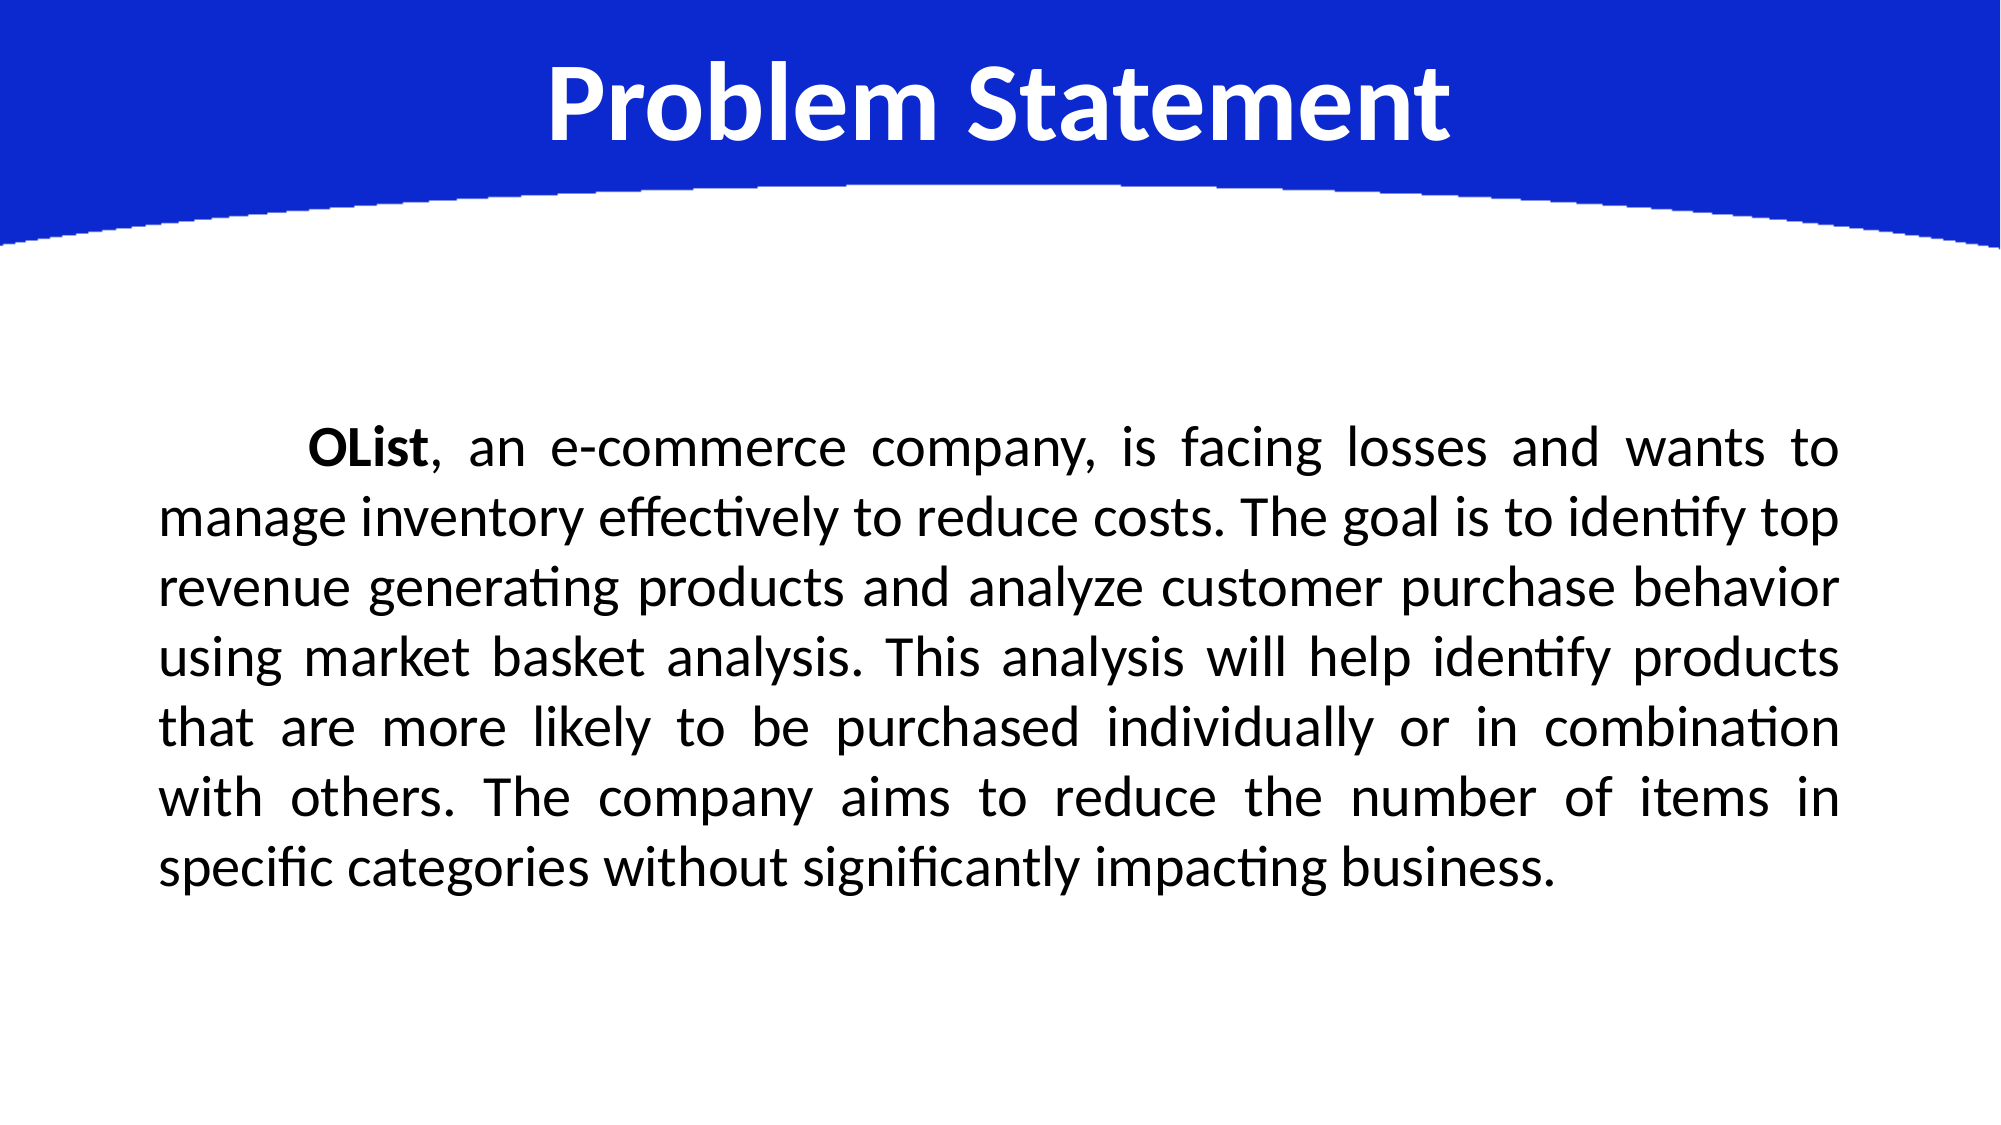

Problem Statement
	OList, an e-commerce company, is facing losses and wants to manage inventory effectively to reduce costs. The goal is to identify top revenue generating products and analyze customer purchase behavior using market basket analysis. This analysis will help identify products that are more likely to be purchased individually or in combination with others. The company aims to reduce the number of items in specific categories without significantly impacting business.